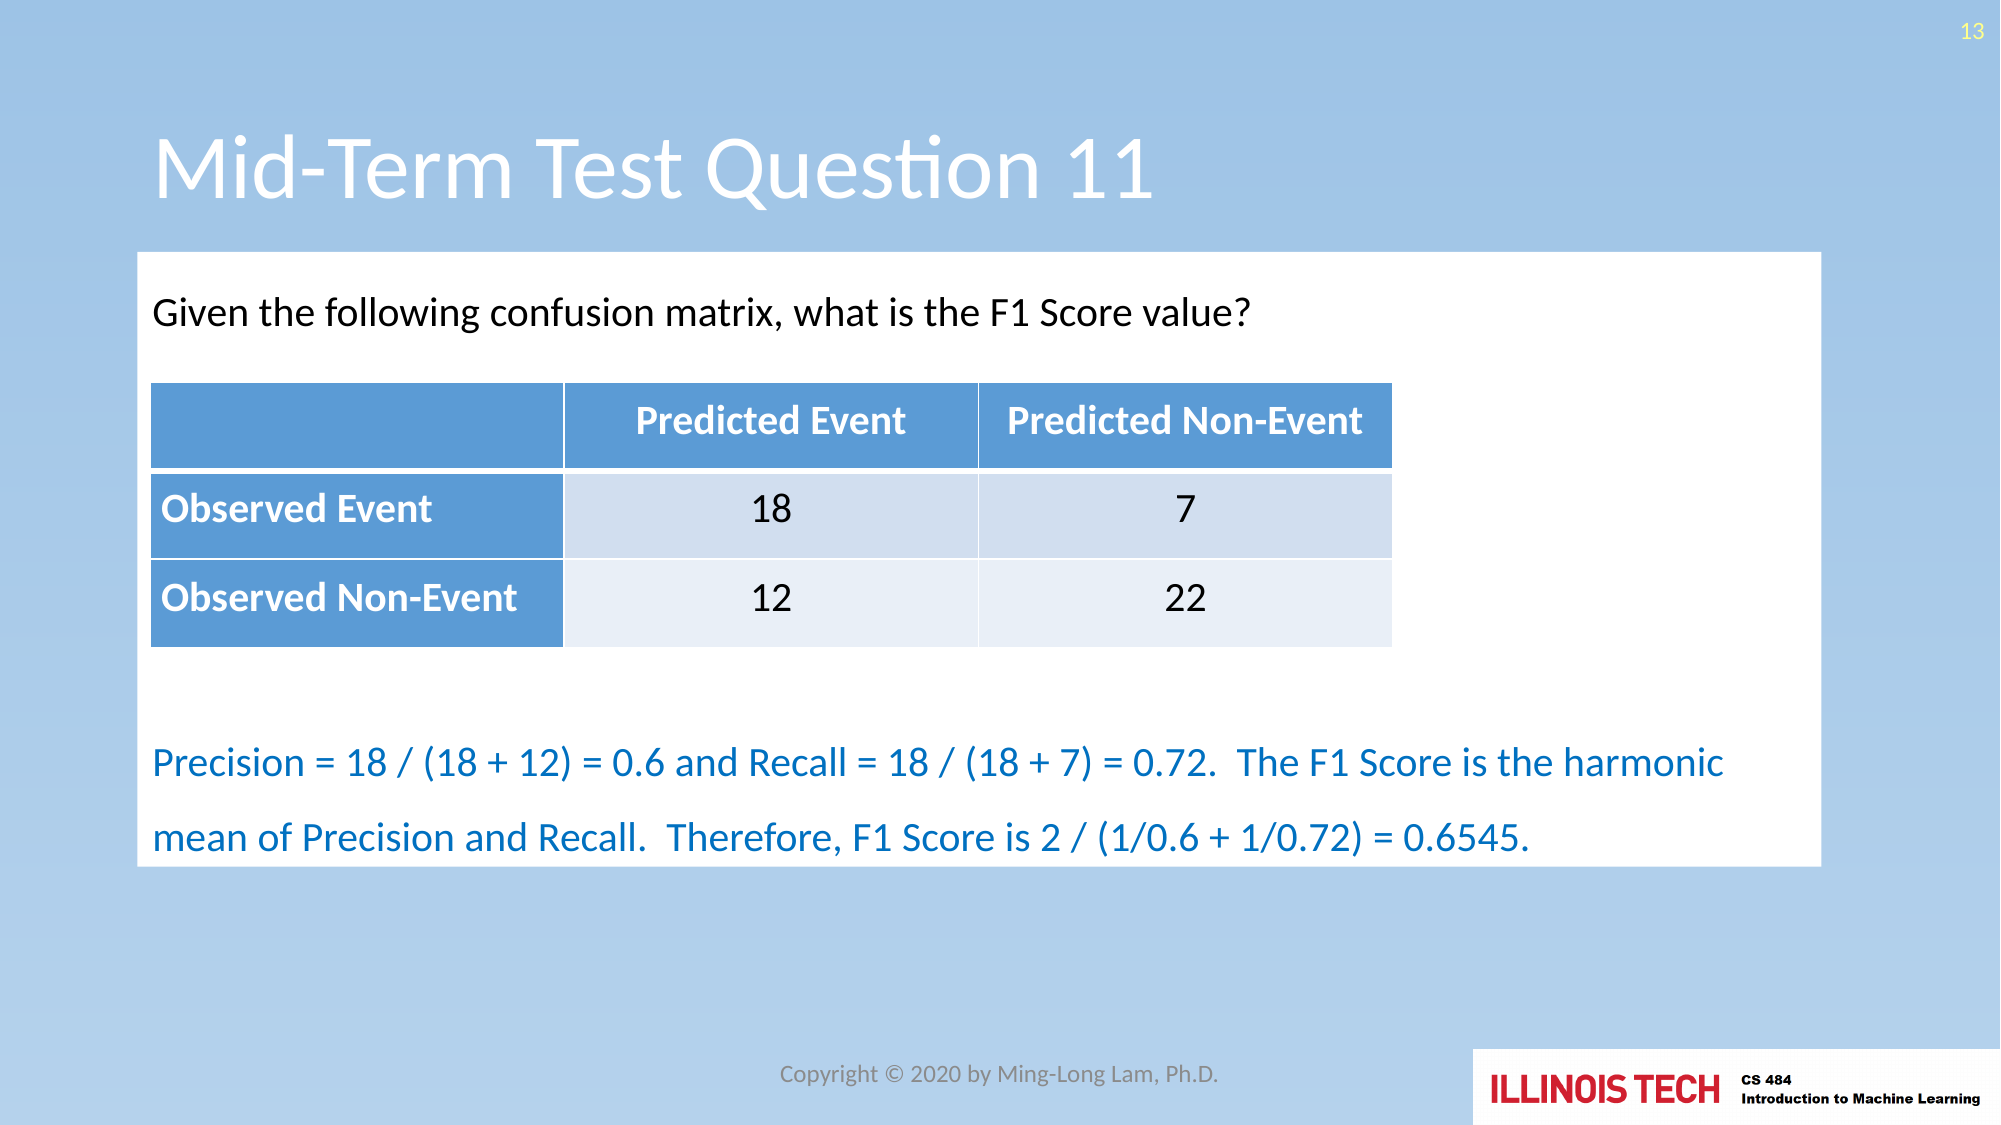

13
# Mid-Term Test Question 11
Given the following confusion matrix, what is the F1 Score value?

Precision = 18 / (18 + 12) = 0.6 and Recall = 18 / (18 + 7) = 0.72.  The F1 Score is the harmonic mean of Precision and Recall.  Therefore, F1 Score is 2 / (1/0.6 + 1/0.72) = 0.6545.
|  | Predicted Event | Predicted Non-Event |
| --- | --- | --- |
| Observed Event | 18 | 7 |
| Observed Non-Event | 12 | 22 |
Copyright © 2020 by Ming-Long Lam, Ph.D.